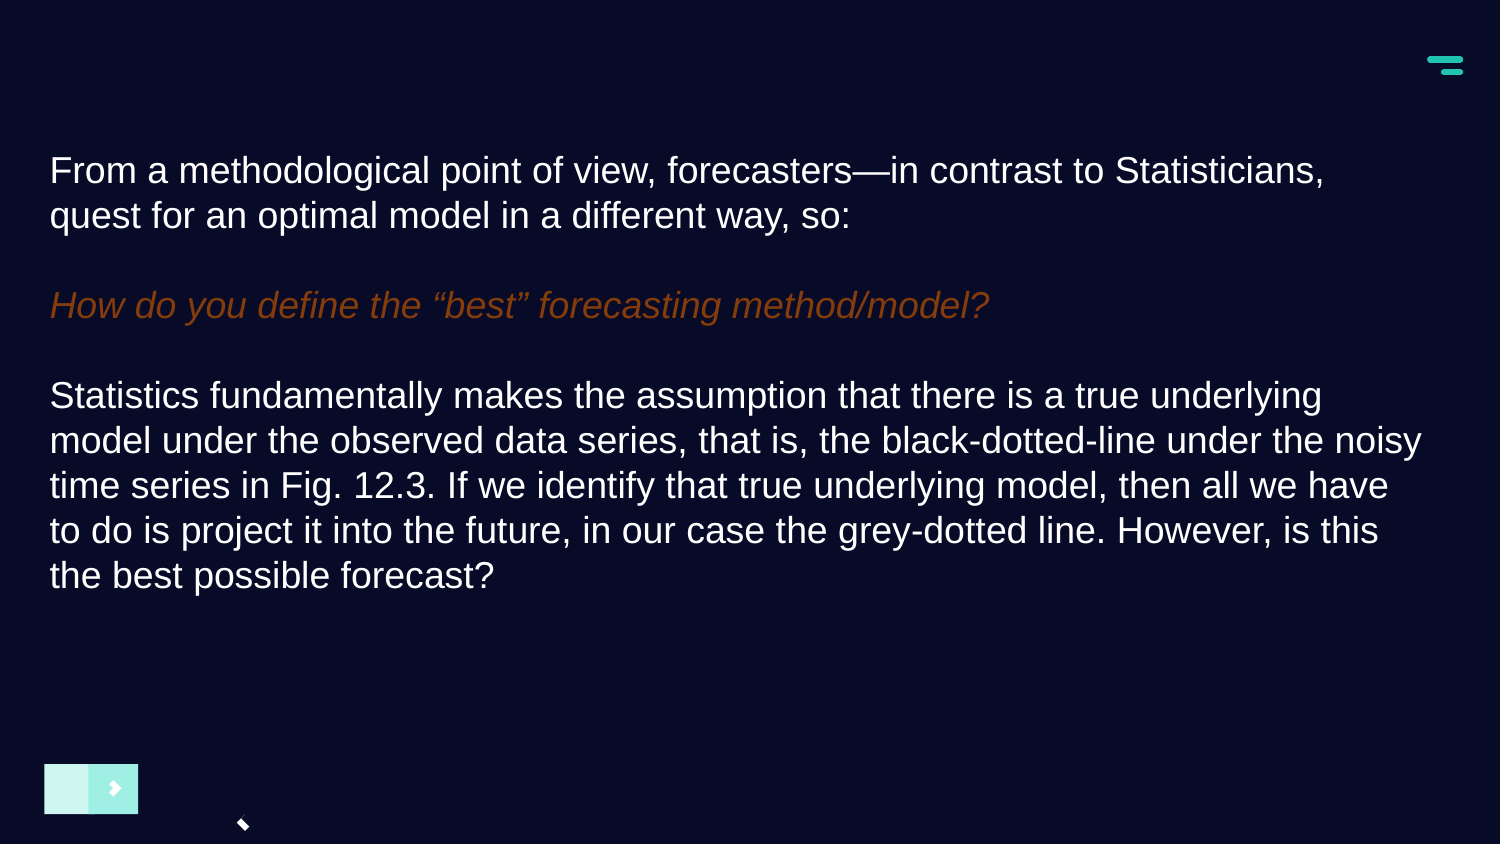

From a methodological point of view, forecasters—in contrast to Statisticians,
quest for an optimal model in a different way, so:

How do you define the “best” forecasting method/model?

Statistics fundamentally makes the assumption that there is a true underlying
model under the observed data series, that is, the black-dotted-line under the noisy time series in Fig. 12.3. If we identify that true underlying model, then all we have to do is project it into the future, in our case the grey-dotted line. However, is this the best possible forecast?